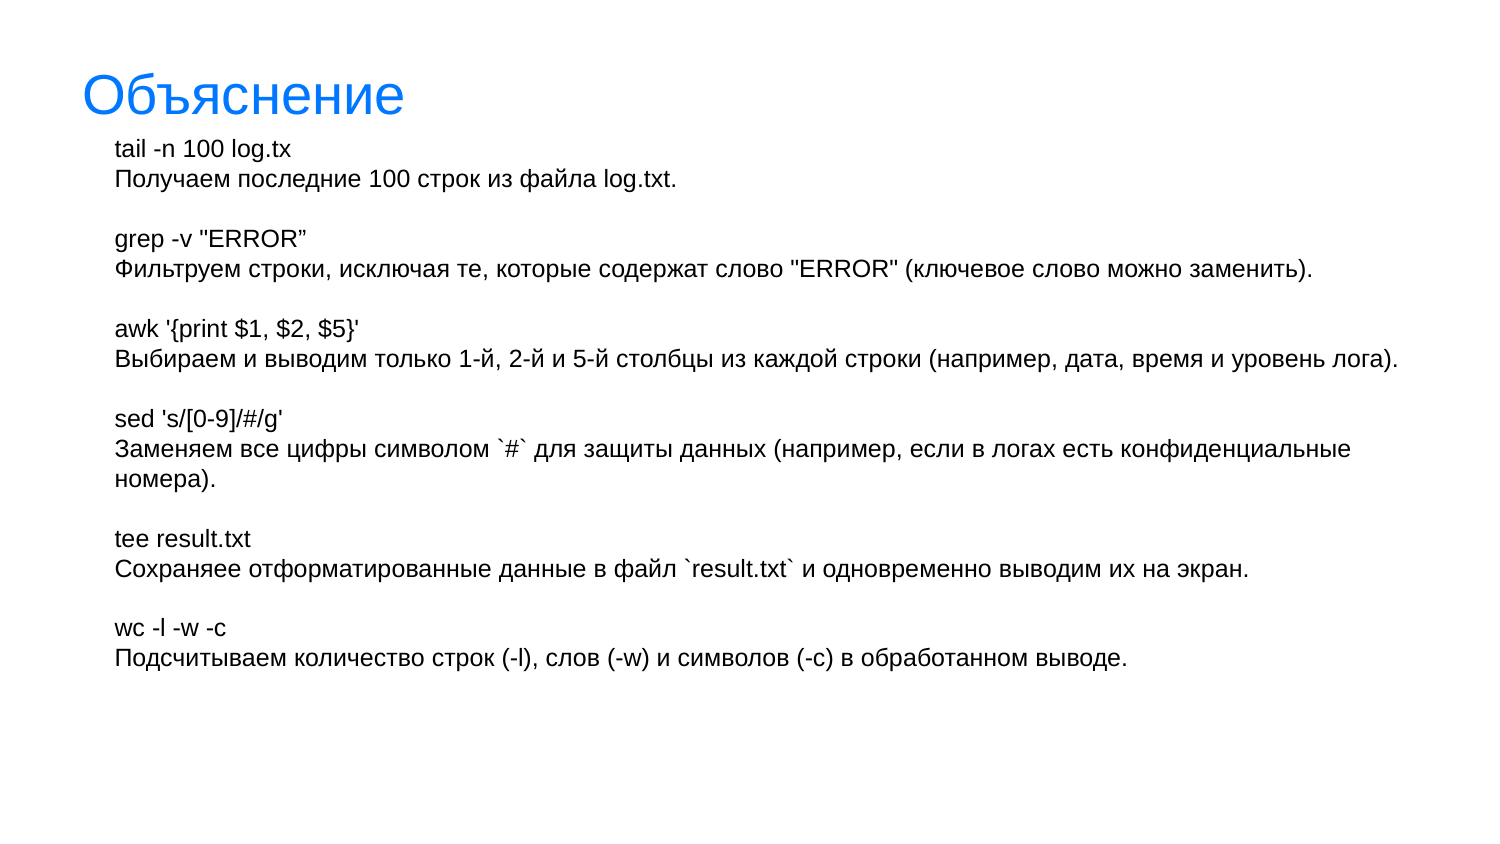

# Объяснение
tail -n 100 log.tx
Получаем последние 100 строк из файла log.txt.

grep -v "ERROR”
Фильтруем строки, исключая те, которые содержат слово "ERROR" (ключевое слово можно заменить).

awk '{print $1, $2, $5}'
Выбираем и выводим только 1-й, 2-й и 5-й столбцы из каждой строки (например, дата, время и уровень лога).

sed 's/[0-9]/#/g'
Заменяем все цифры символом `#` для защиты данных (например, если в логах есть конфиденциальные номера).

tee result.txt
Сохраняее отформатированные данные в файл `result.txt` и одновременно выводим их на экран.

wc -l -w -c
Подсчитываем количество строк (-l), слов (-w) и символов (-c) в обработанном выводе.